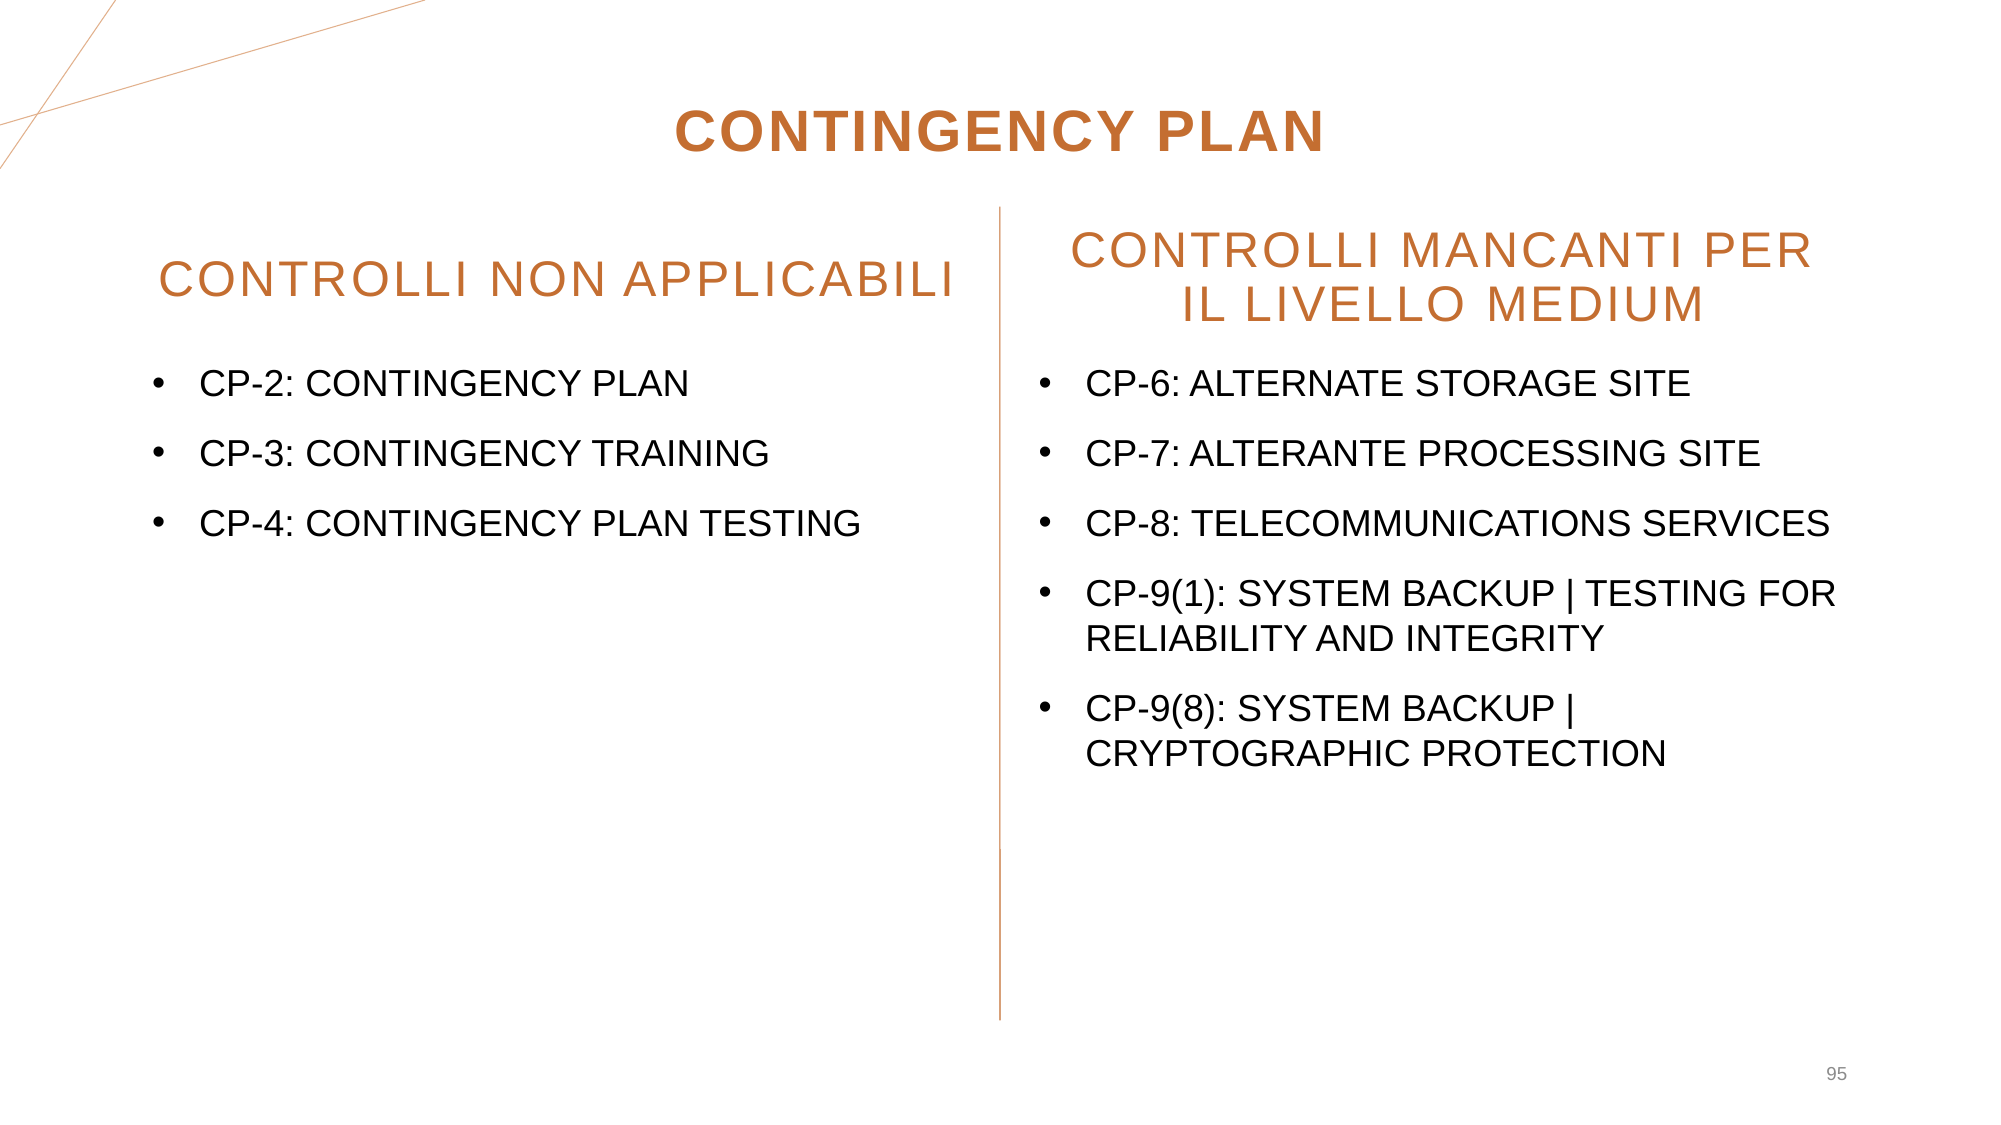

# CONTINGENCY PLAN
Controlli mancanti per il livello medium
Controlli non applicabili
CP-6: ALTERNATE STORAGE SITE
CP-7: ALTERANTE PROCESSING SITE
CP-8: TELECOMMUNICATIONS SERVICES
CP-9(1): SYSTEM BACKUP | TESTING FOR RELIABILITY AND INTEGRITY
CP-9(8): SYSTEM BACKUP | CRYPTOGRAPHIC PROTECTION
CP-2: CONTINGENCY PLAN
CP-3: CONTINGENCY TRAINING
CP-4: CONTINGENCY PLAN TESTING

95